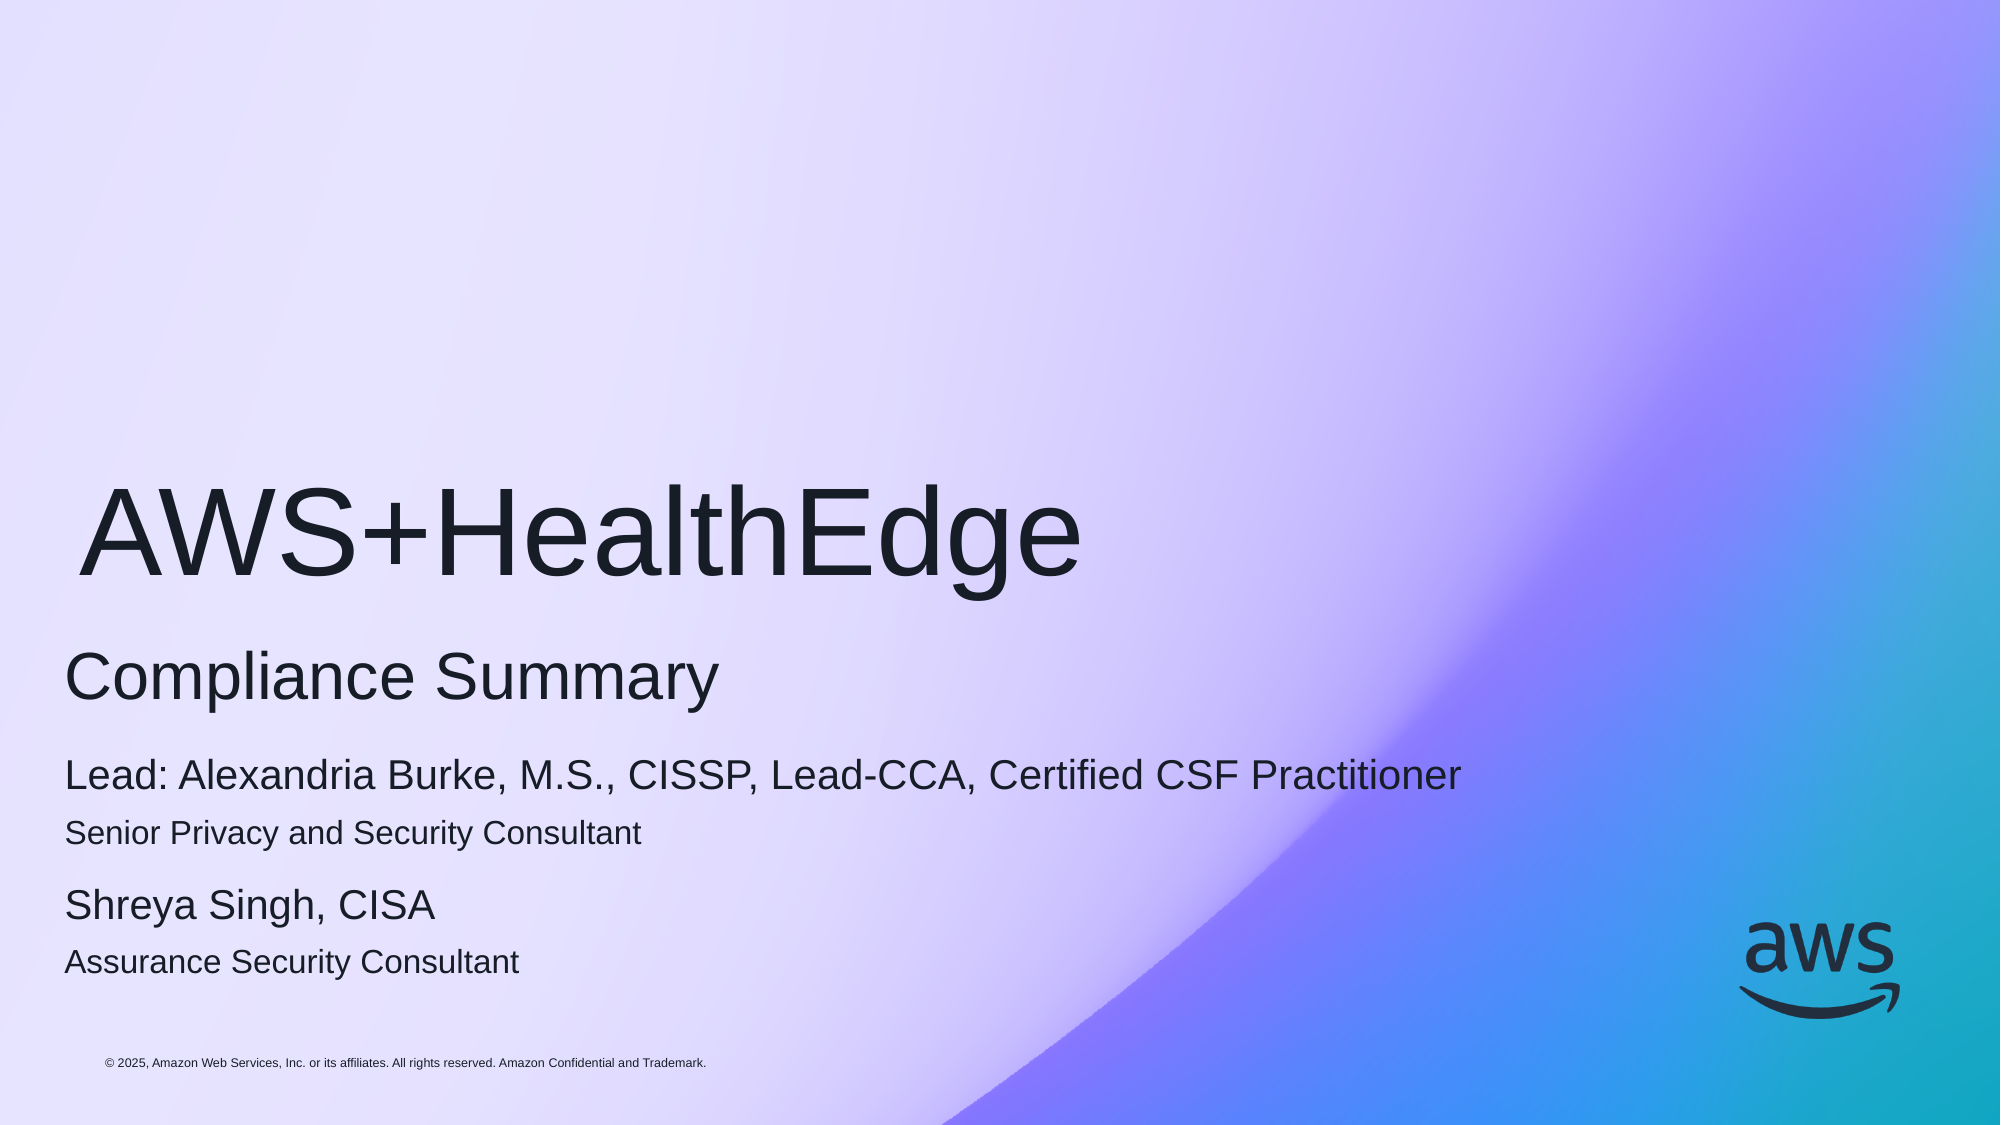

# AWS+HealthEdge
Compliance Summary
Lead: Alexandria Burke, M.S., CISSP, Lead-CCA, Certified CSF Practitioner
Senior Privacy and Security Consultant

Shreya Singh, CISA

Assurance Security Consultant